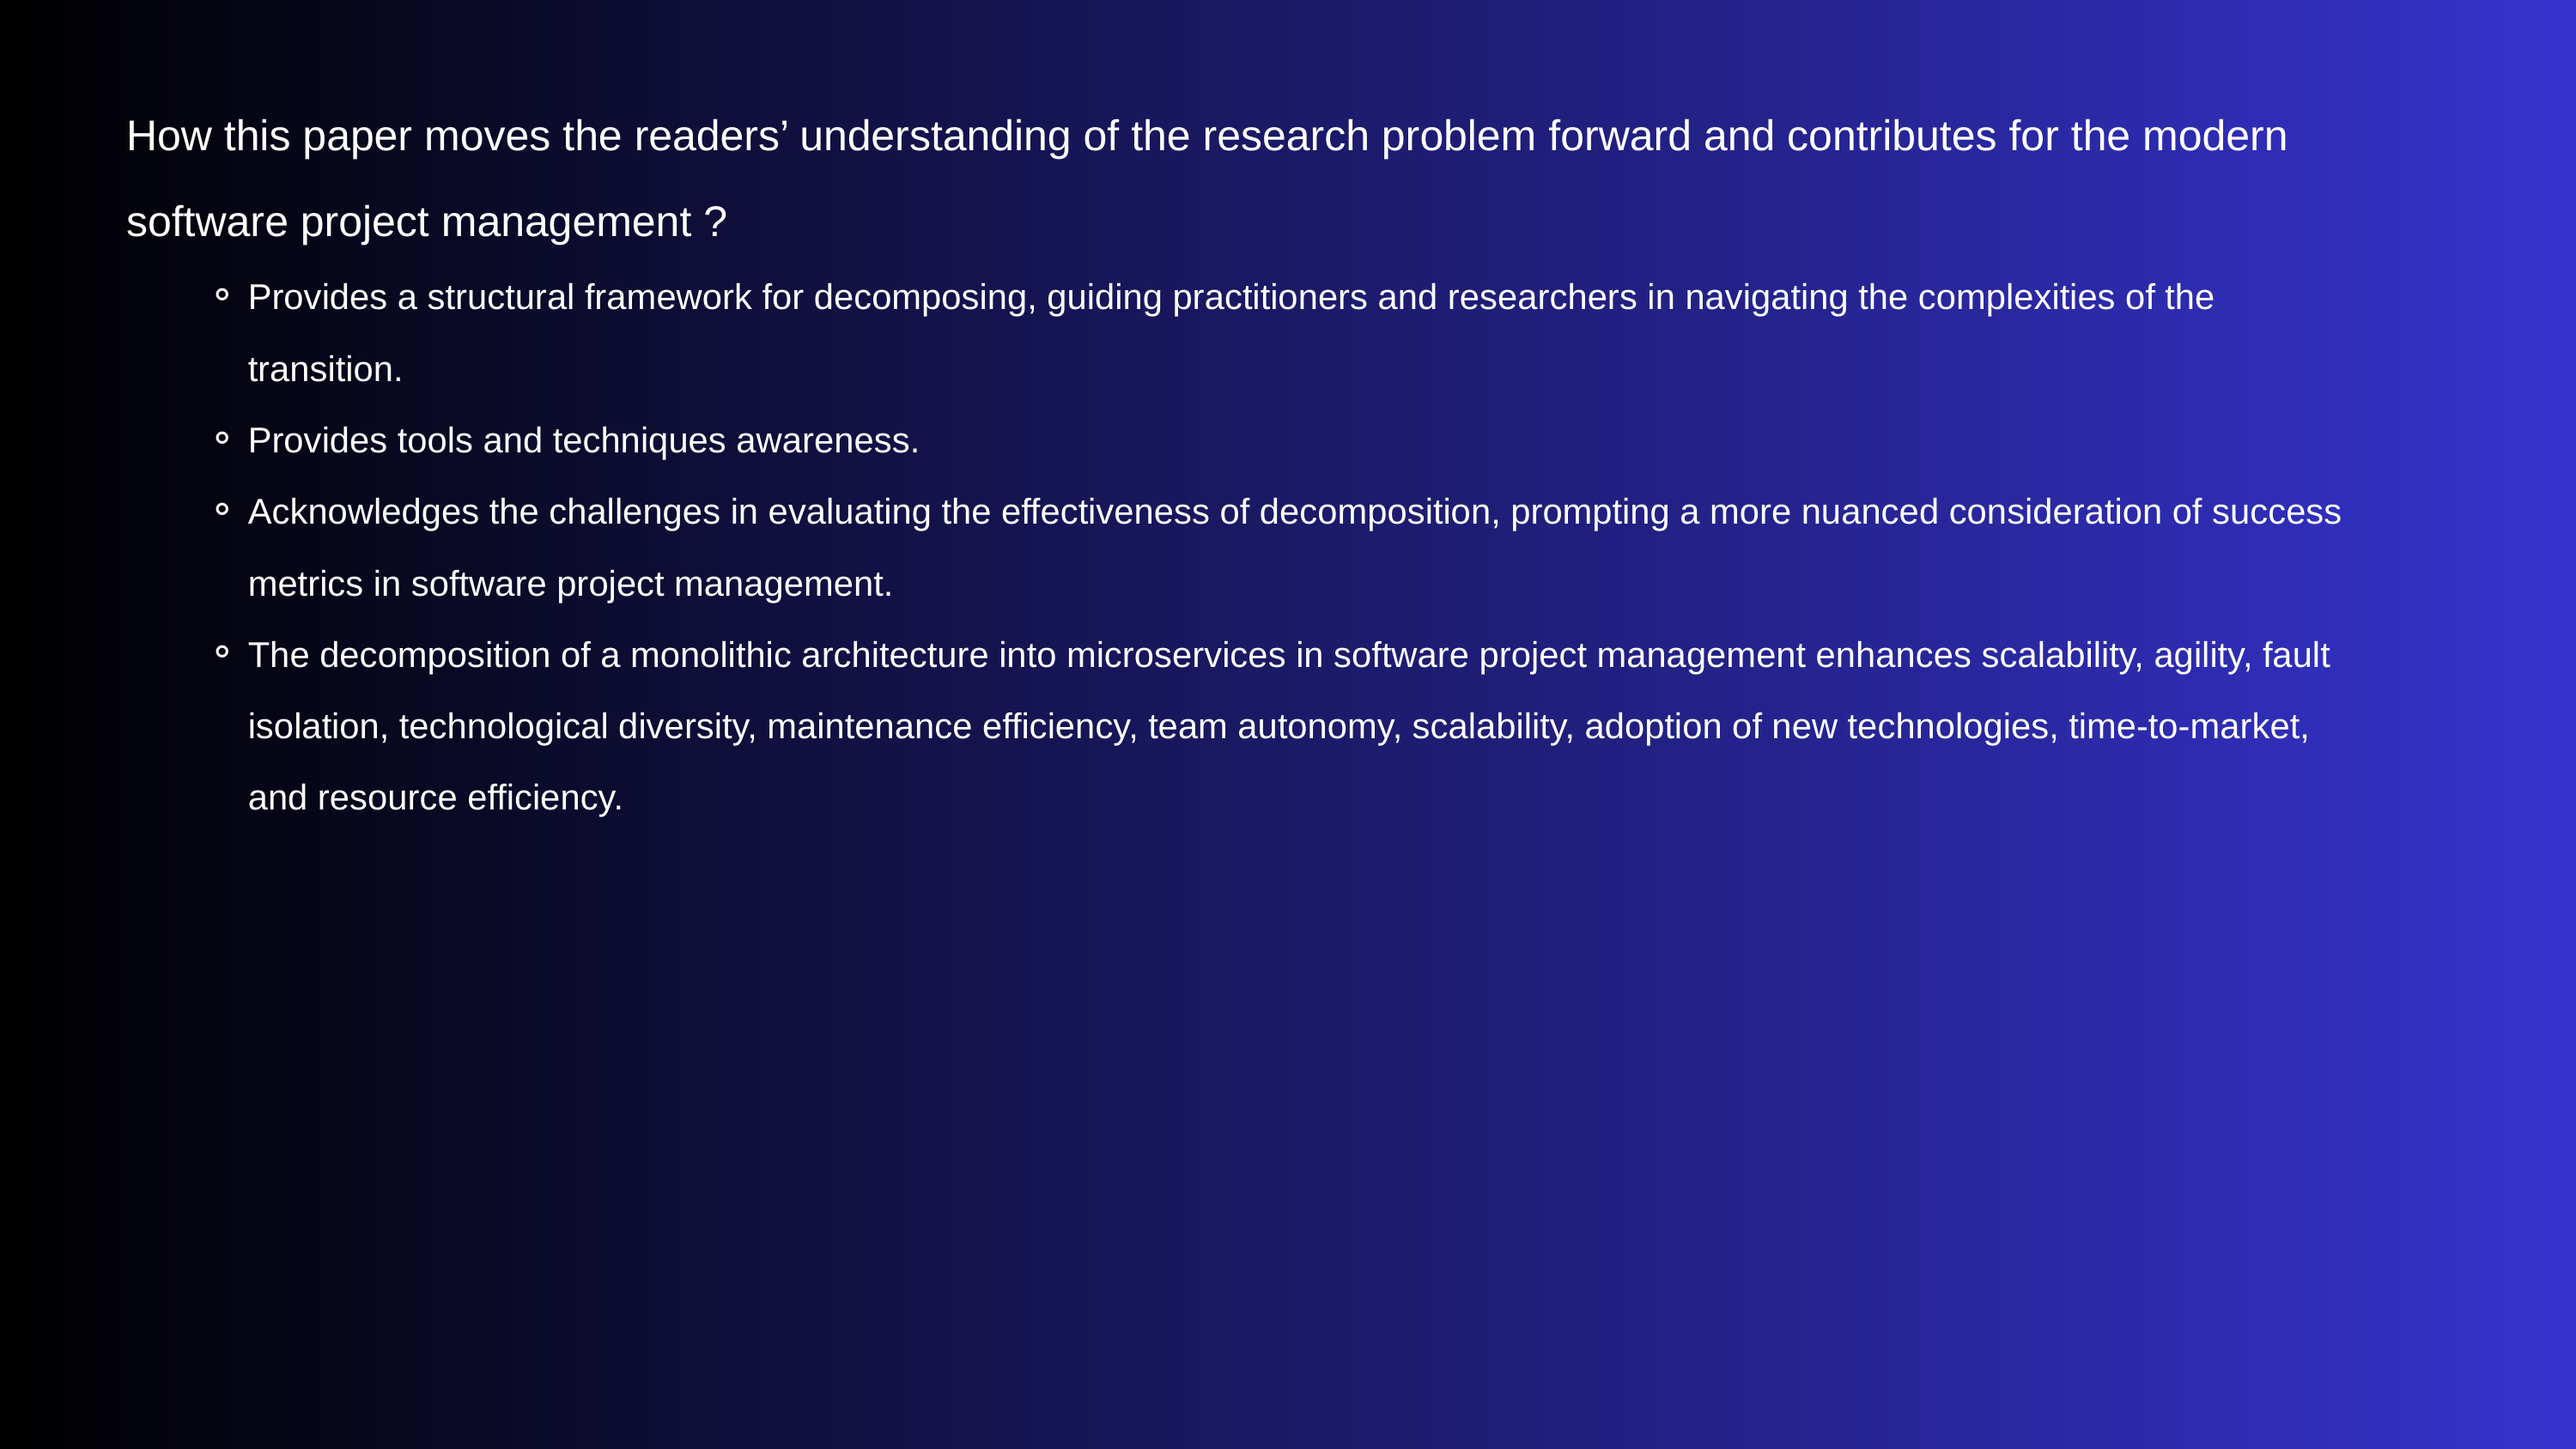

How this paper moves the readers’ understanding of the research problem forward and contributes for the modern software project management ?
Provides a structural framework for decomposing, guiding practitioners and researchers in navigating the complexities of the transition.
Provides tools and techniques awareness.
Acknowledges the challenges in evaluating the effectiveness of decomposition, prompting a more nuanced consideration of success metrics in software project management.
The decomposition of a monolithic architecture into microservices in software project management enhances scalability, agility, fault isolation, technological diversity, maintenance efficiency, team autonomy, scalability, adoption of new technologies, time-to-market, and resource efficiency.